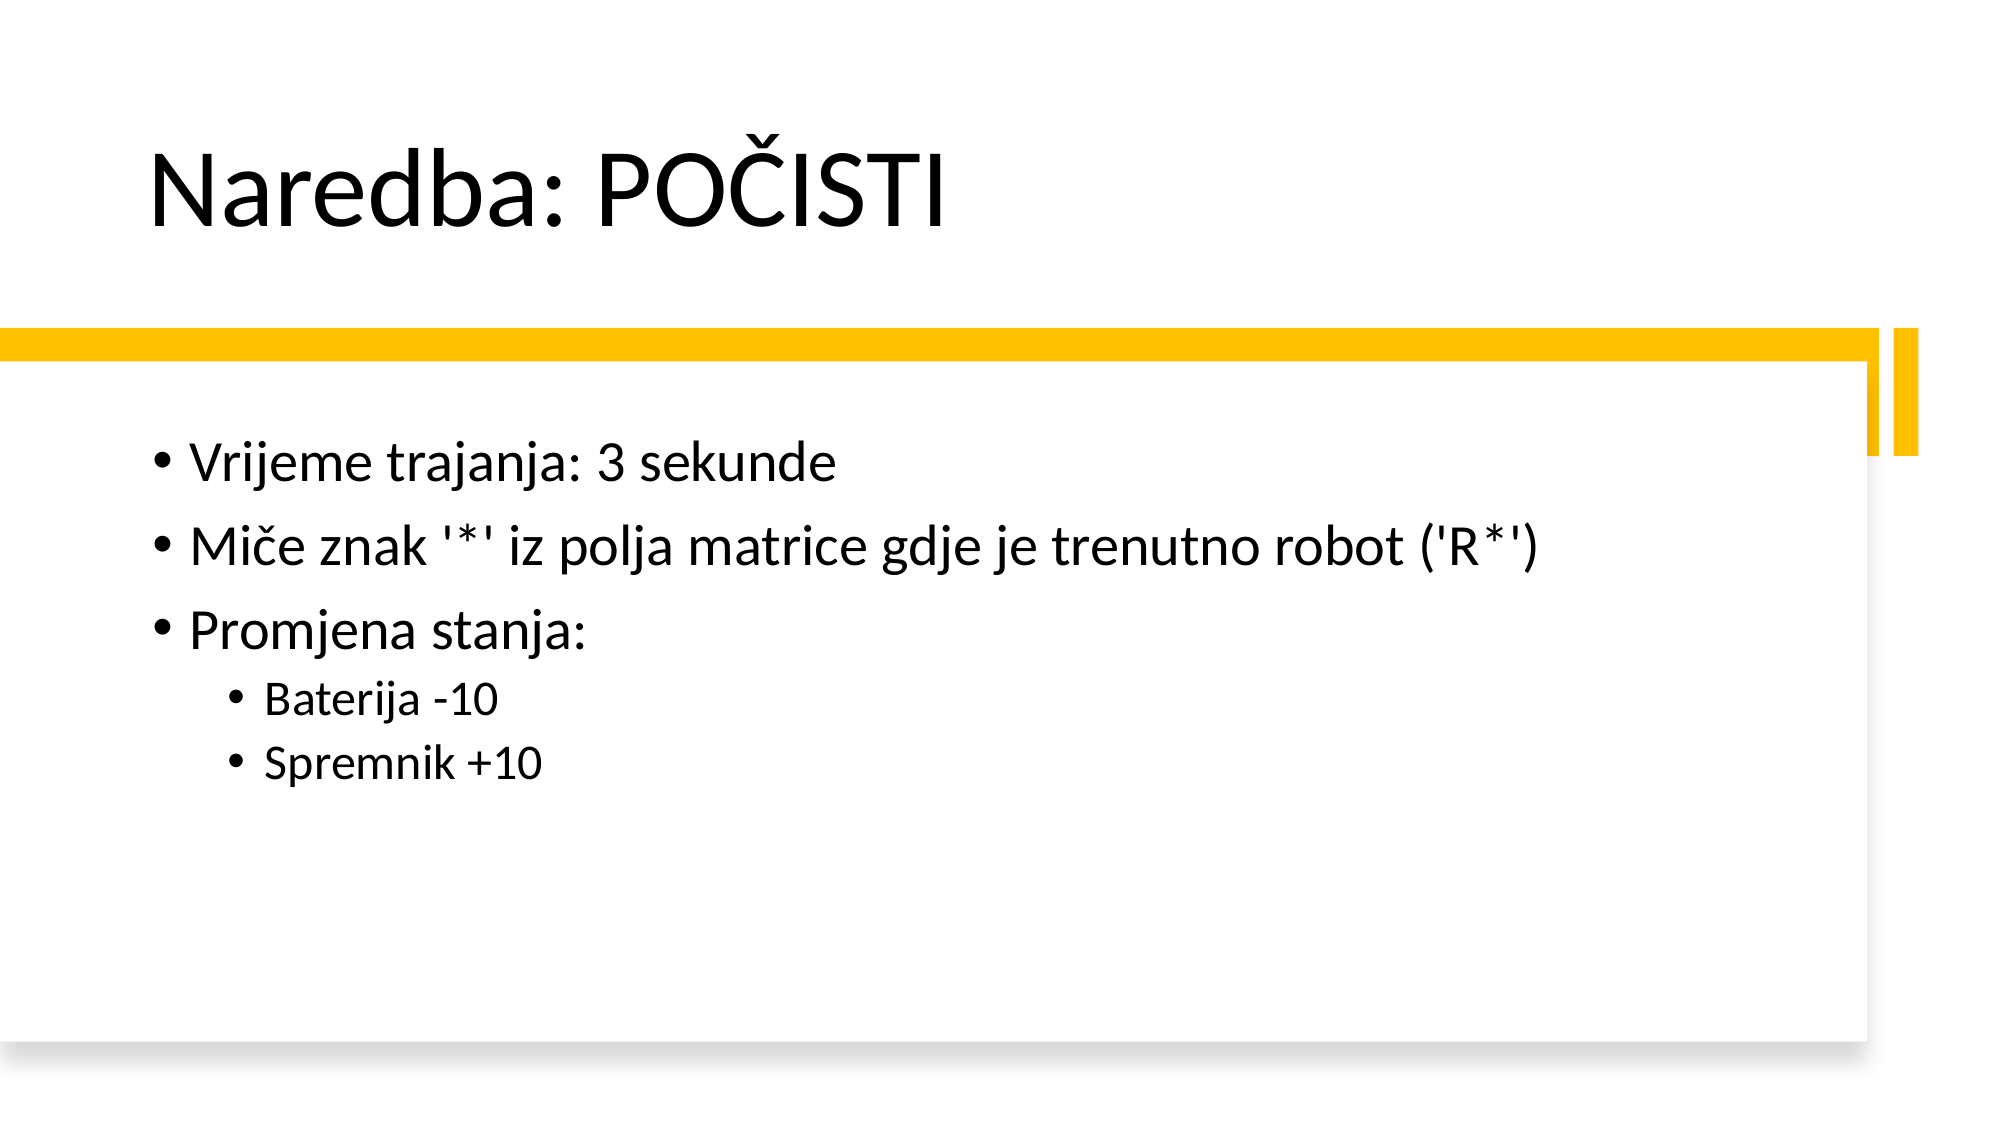

# Naredba: POČISTI

Vrijeme trajanja: 3 sekunde
Miče znak '*' iz polja matrice gdje je trenutno robot ('R*')
Promjena stanja:
Baterija -10
Spremnik +10